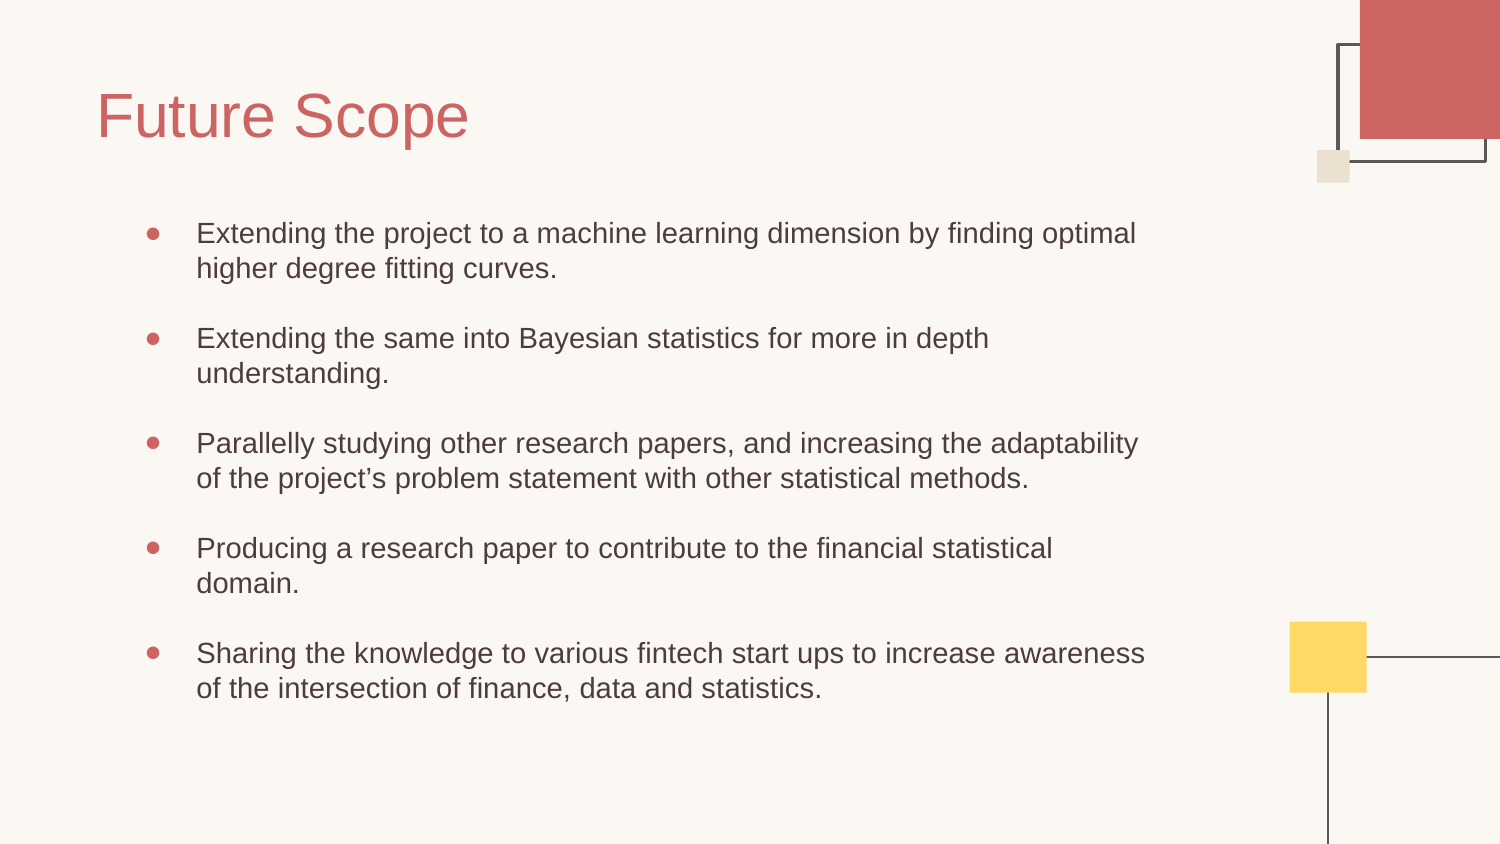

# Future Scope
Extending the project to a machine learning dimension by finding optimal higher degree fitting curves.

Extending the same into Bayesian statistics for more in depth understanding.

Parallelly studying other research papers, and increasing the adaptability of the project’s problem statement with other statistical methods.

Producing a research paper to contribute to the financial statistical domain.

Sharing the knowledge to various fintech start ups to increase awareness of the intersection of finance, data and statistics.